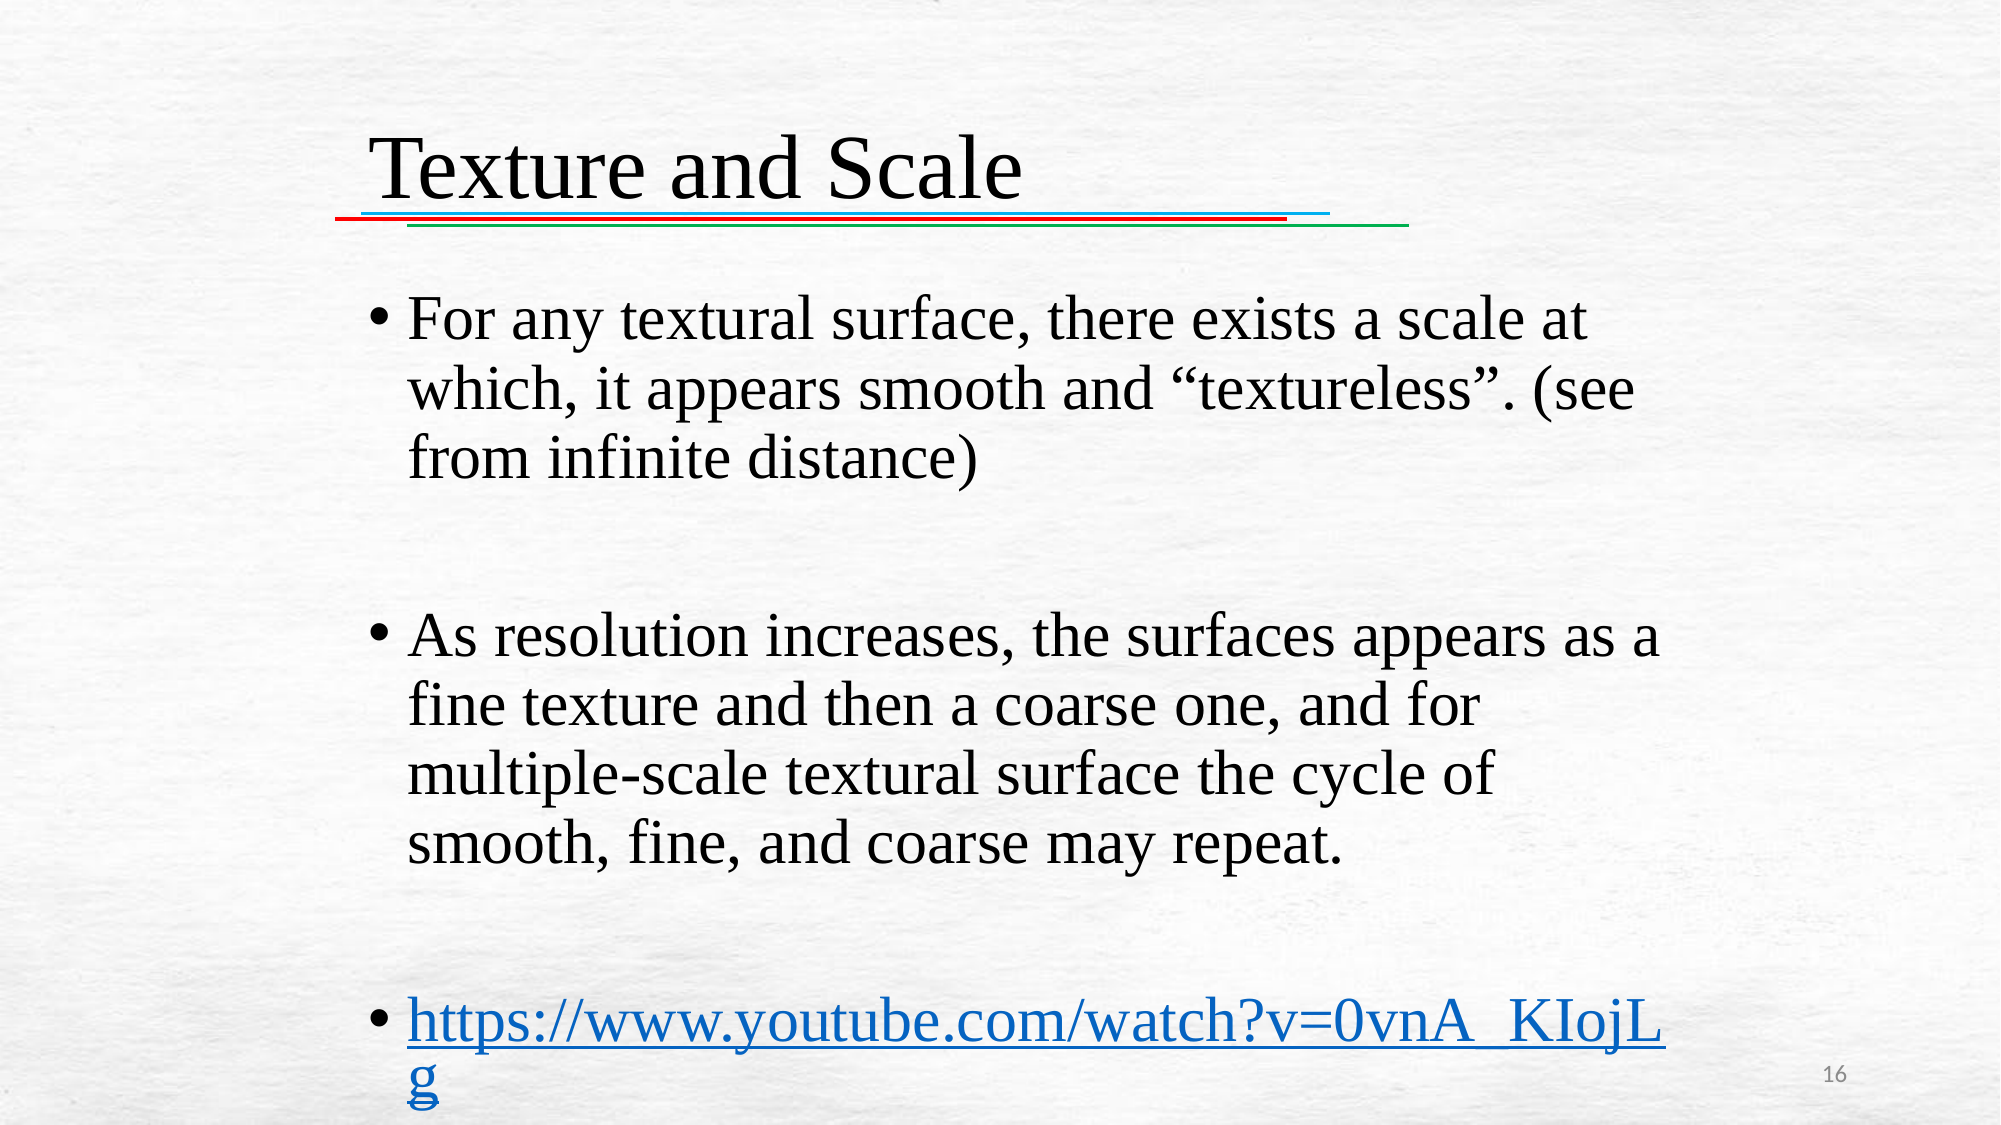

# Texture and Scale
For any textural surface, there exists a scale at which, it appears smooth and “textureless”. (see from infinite distance)

As resolution increases, the surfaces appears as a fine texture and then a coarse one, and for multiple-scale textural surface the cycle of smooth, fine, and coarse may repeat.

https://www.youtube.com/watch?v=0vnA_KIojLg
16